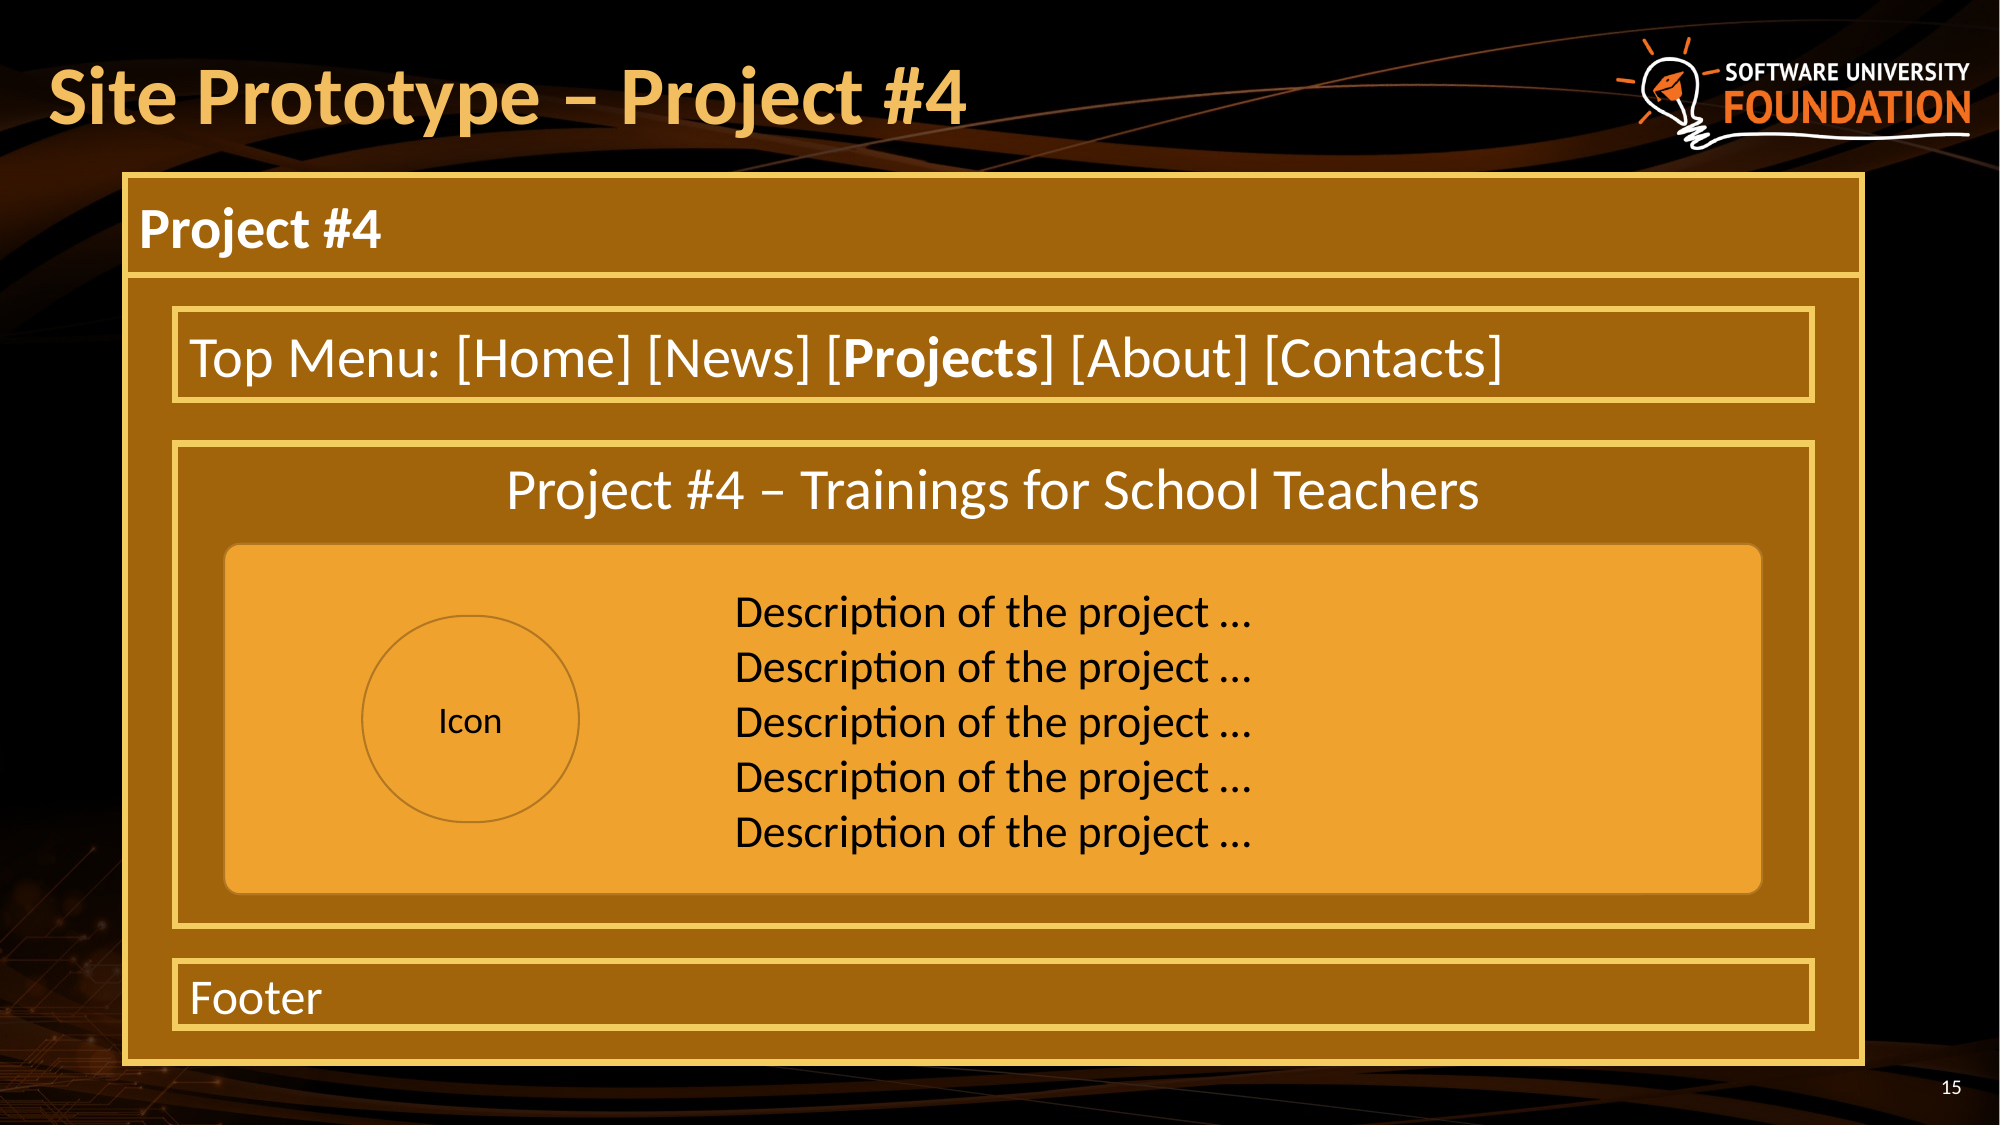

# Site Prototype – Project #4
Project #4

Top Menu: [Home] [News] [Projects] [About] [Contacts]
Project #4 – Trainings for School Teachers
Description of the project …
Description of the project …
Description of the project …
Description of the project …
Description of the project …
Icon
Footer
15